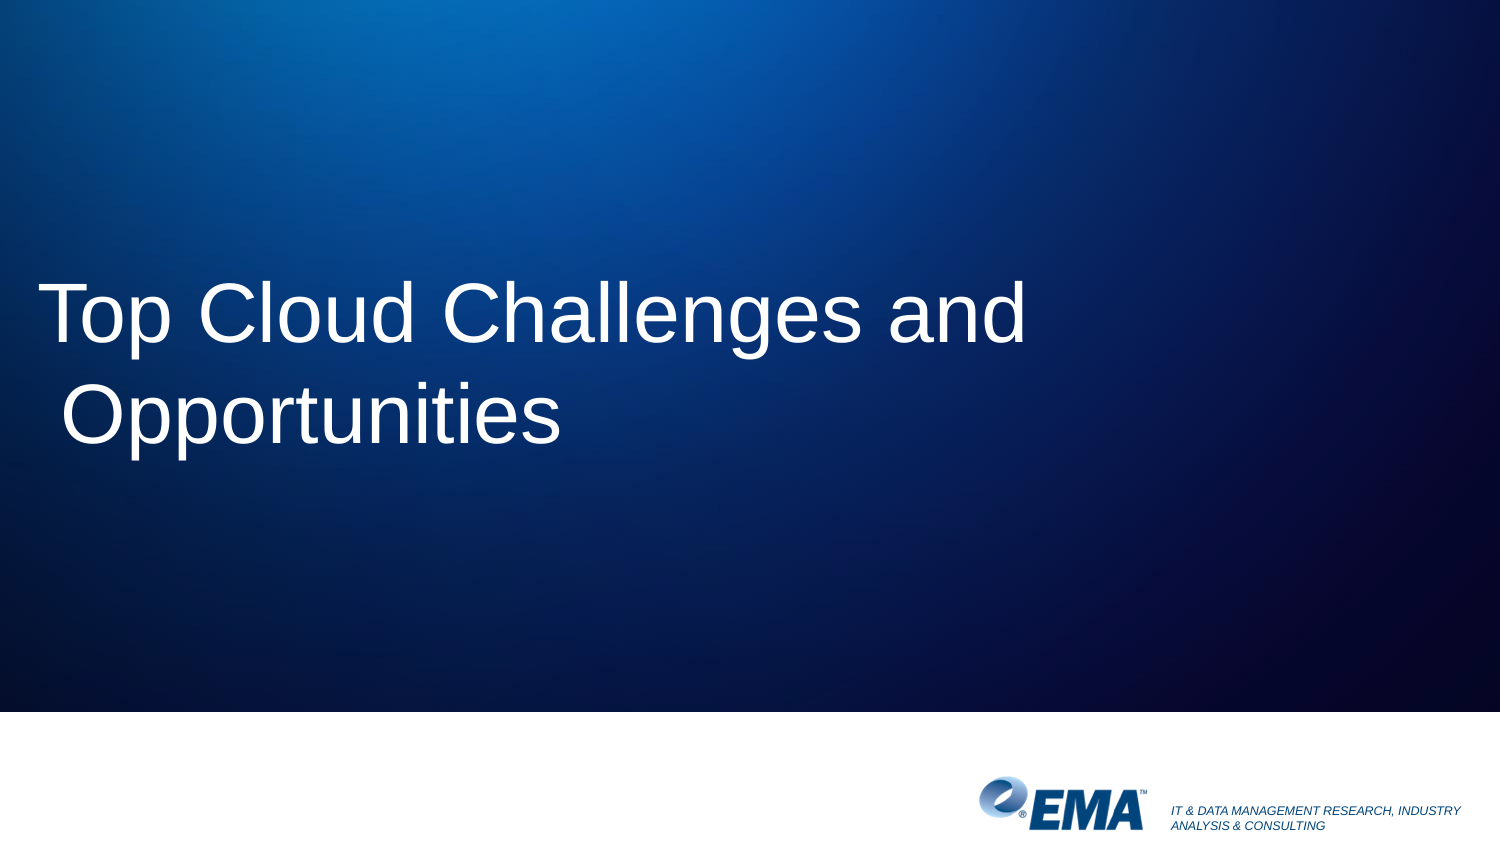

# Top Cloud Challenges and  Opportunities

IT & DATA MANAGEMENT RESEARCH, INDUSTRY  ANALYSIS & CONSULTING